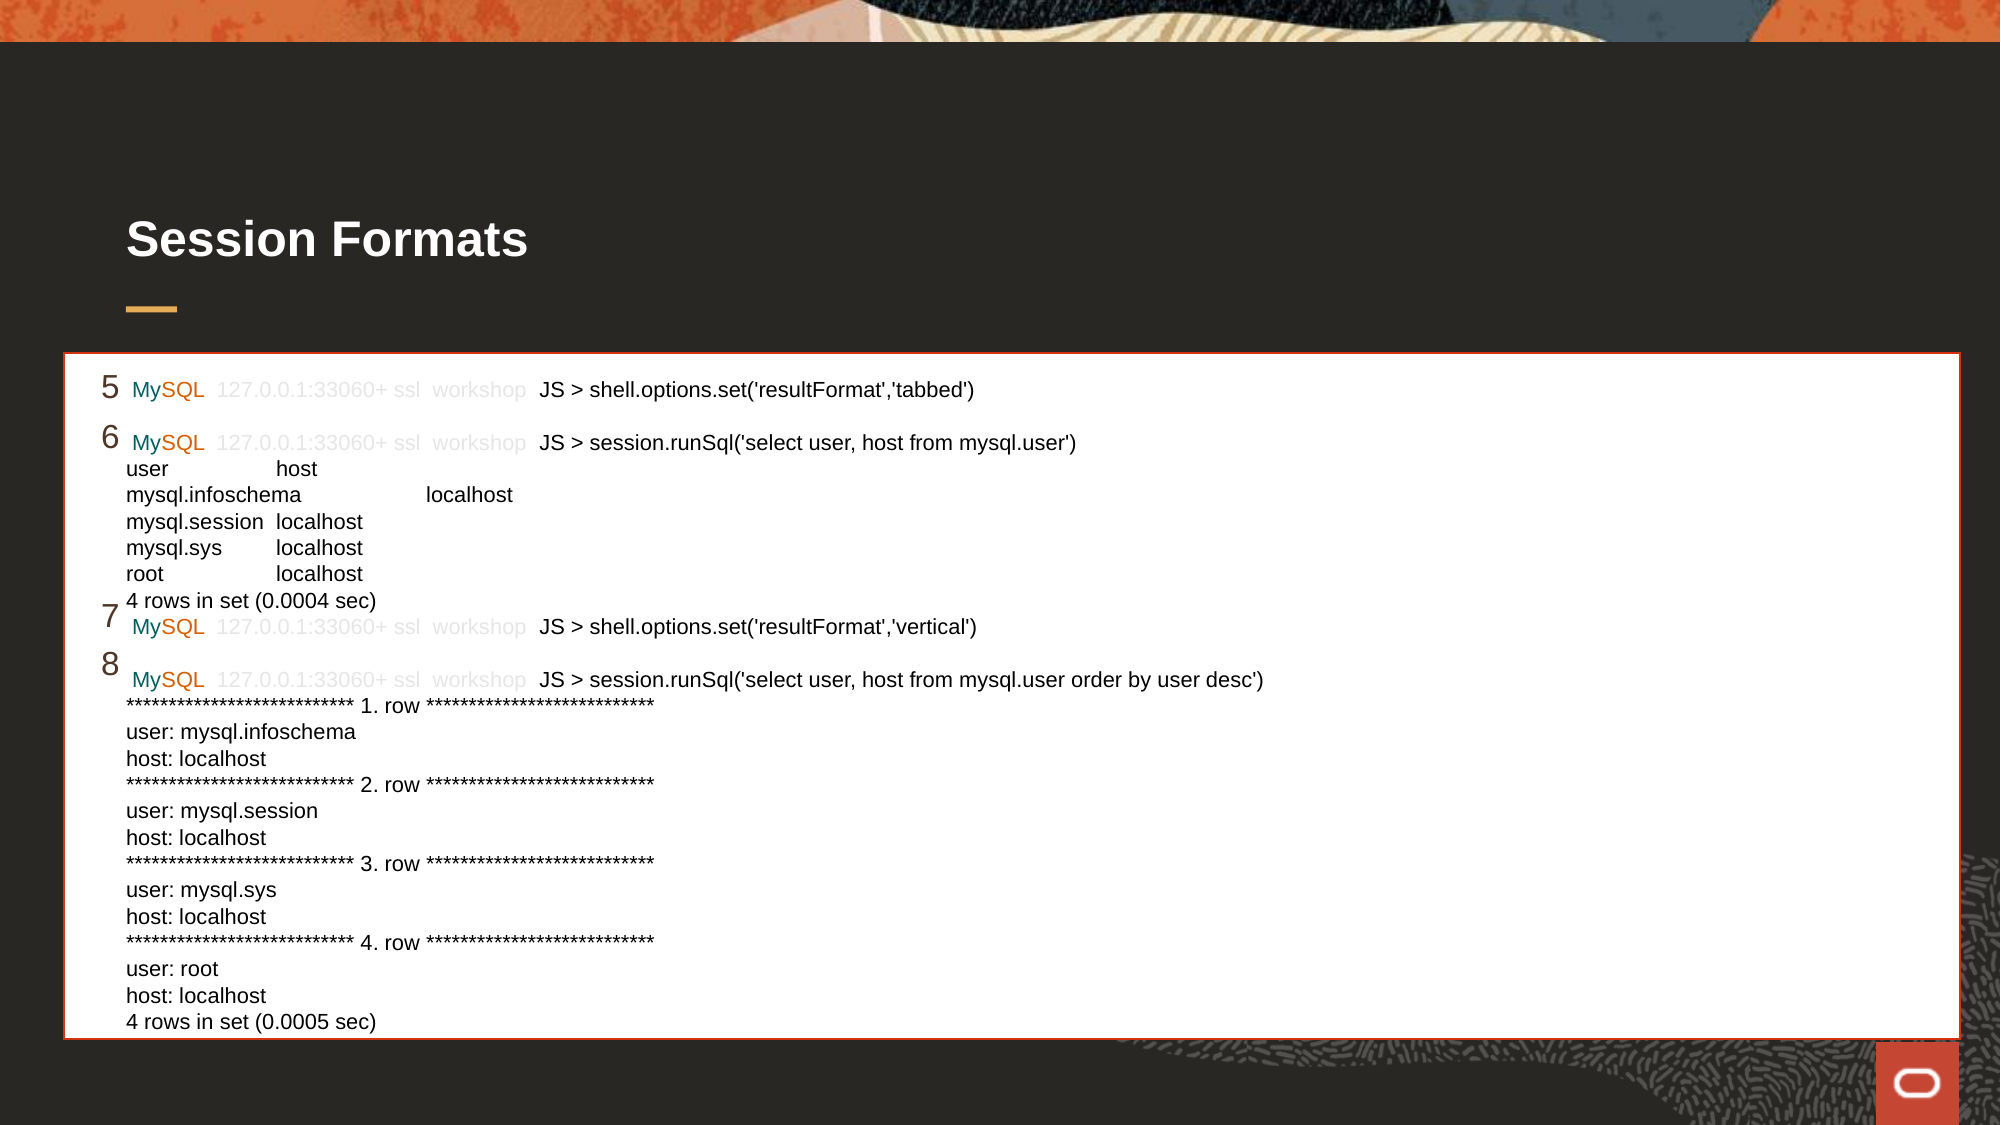

# Session Formats

5
6

7
8
 MySQL  127.0.0.1:33060+ ssl  workshop  JS > shell.options.set('resultFormat','tabbed')

 MySQL  127.0.0.1:33060+ ssl  workshop  JS > session.runSql('select user, host from mysql.user')
user 	host
mysql.infoschema	localhost
mysql.session	localhost
mysql.sys	localhost
root	localhost
4 rows in set (0.0004 sec)
 MySQL  127.0.0.1:33060+ ssl  workshop  JS > shell.options.set('resultFormat','vertical')

 MySQL  127.0.0.1:33060+ ssl  workshop  JS > session.runSql('select user, host from mysql.user order by user desc')
*************************** 1. row ***************************
user: mysql.infoschema
host: localhost
*************************** 2. row ***************************
user: mysql.session
host: localhost
*************************** 3. row ***************************
user: mysql.sys
host: localhost
*************************** 4. row ***************************
user: root
host: localhost
4 rows in set (0.0005 sec)
58